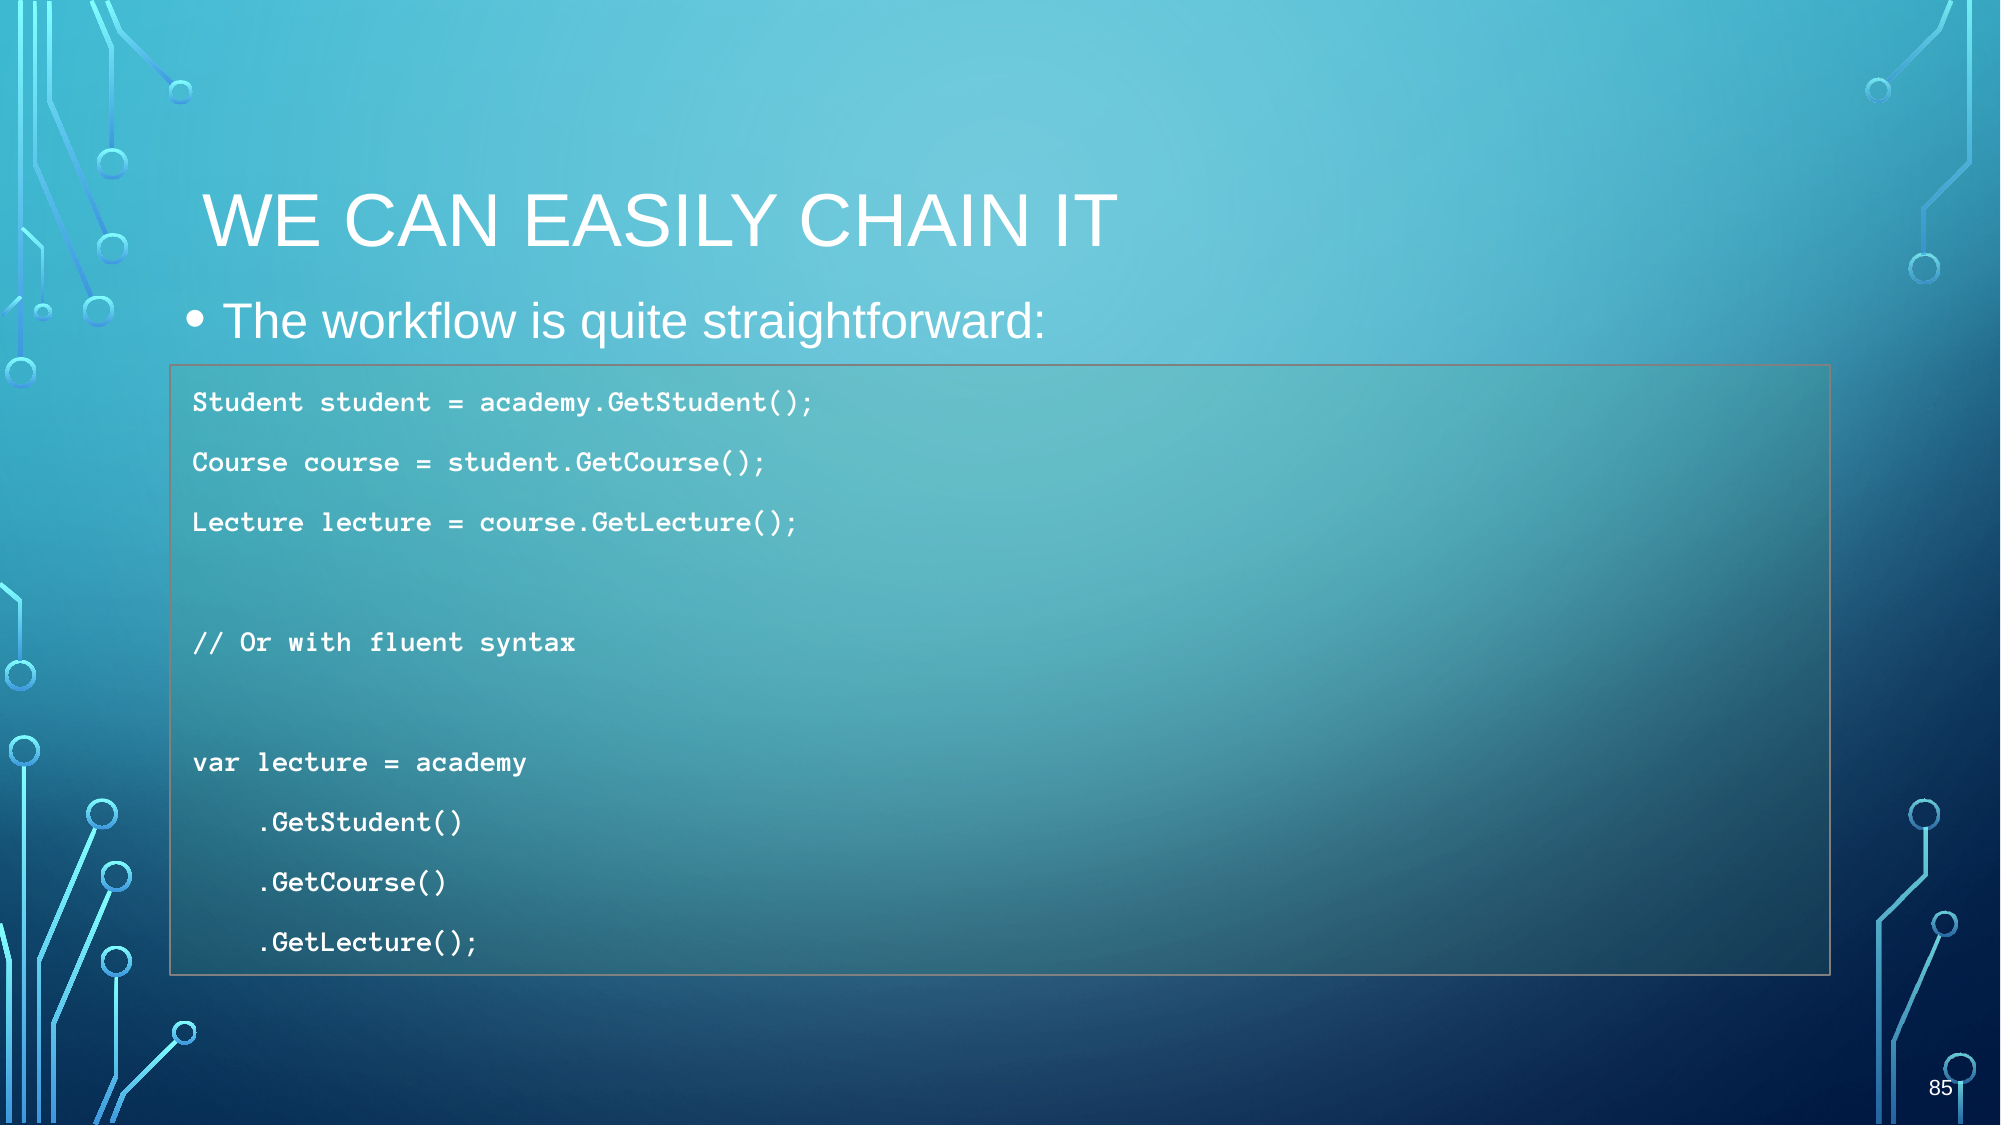

# We can easily chain it
The workflow is quite straightforward:
Student student = academy.GetStudent();
Course course = student.GetCourse();
Lecture lecture = course.GetLecture();

// Or with fluent syntax

var lecture = academy
    .GetStudent()
    .GetCourse()
    .GetLecture();
85